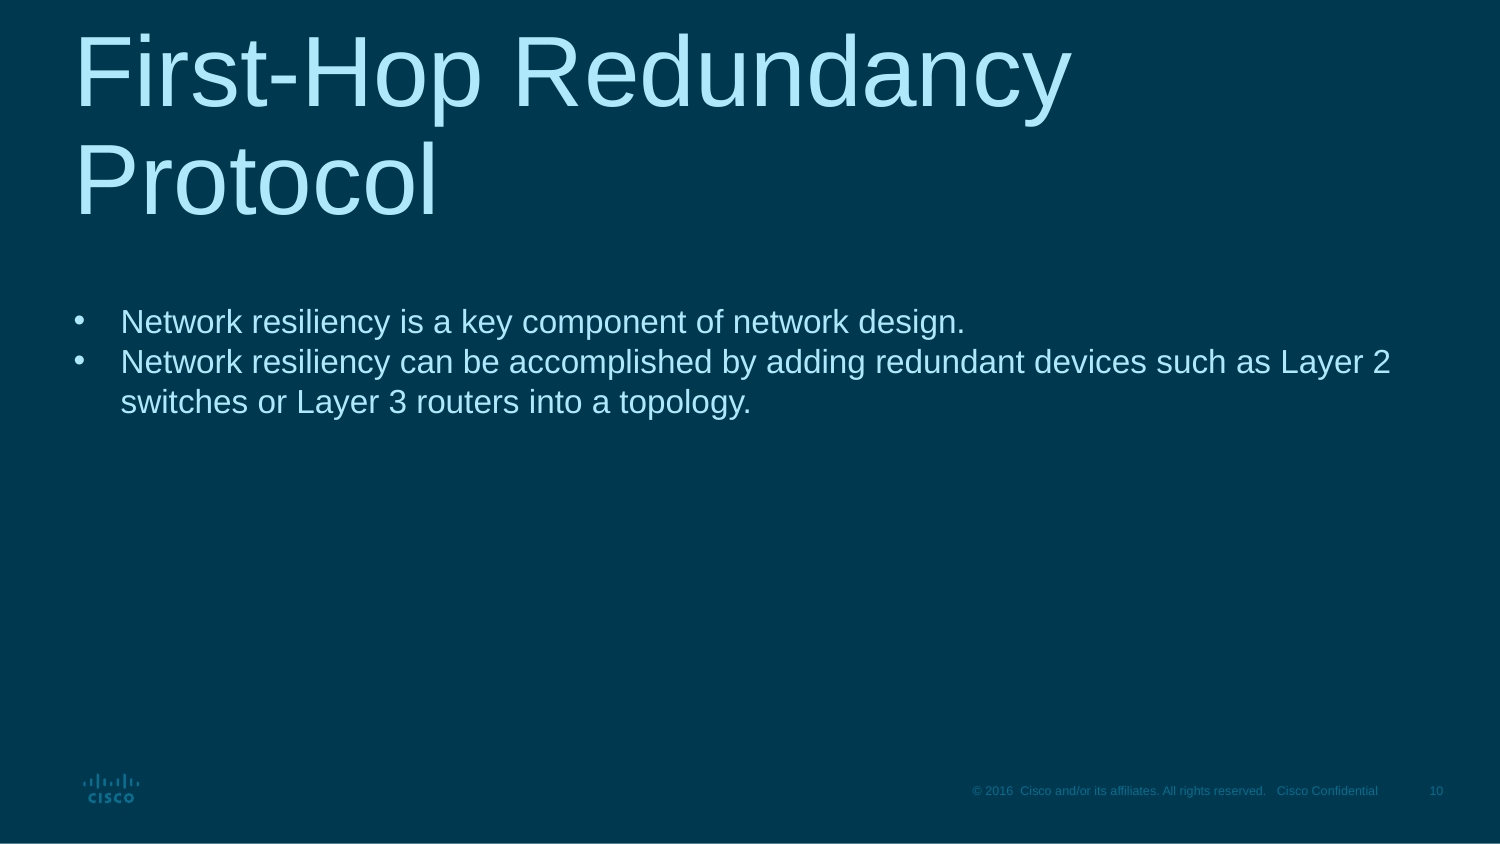

# First-Hop Redundancy Protocol
Network resiliency is a key component of network design.
Network resiliency can be accomplished by adding redundant devices such as Layer 2 switches or Layer 3 routers into a topology.